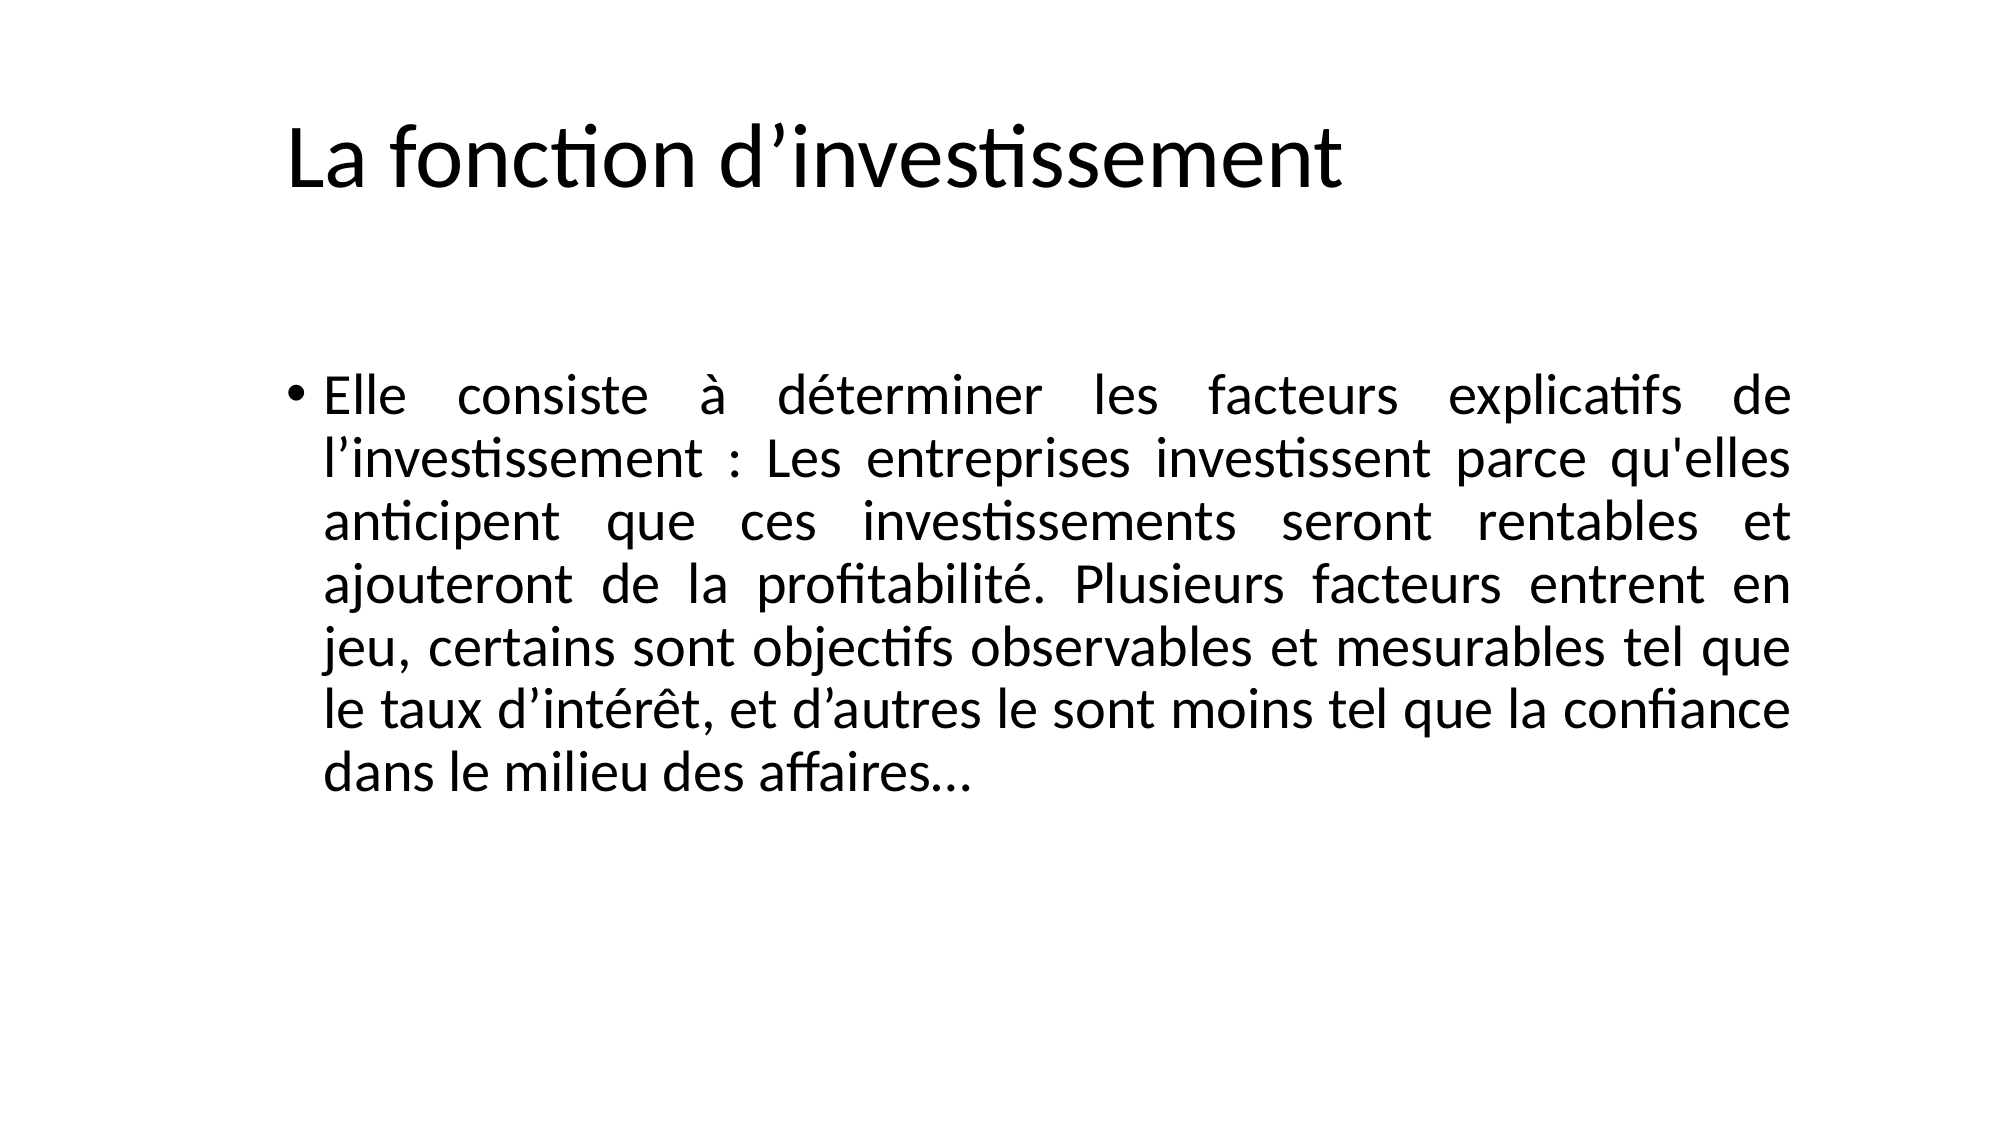

# La fonction d’investissement
Elle consiste à déterminer les facteurs explicatifs de l’investissement : Les entreprises investissent parce qu'elles anticipent que ces investissements seront rentables et ajouteront de la profitabilité. Plusieurs facteurs entrent en jeu, certains sont objectifs observables et mesurables tel que le taux d’intérêt, et d’autres le sont moins tel que la confiance dans le milieu des affaires…